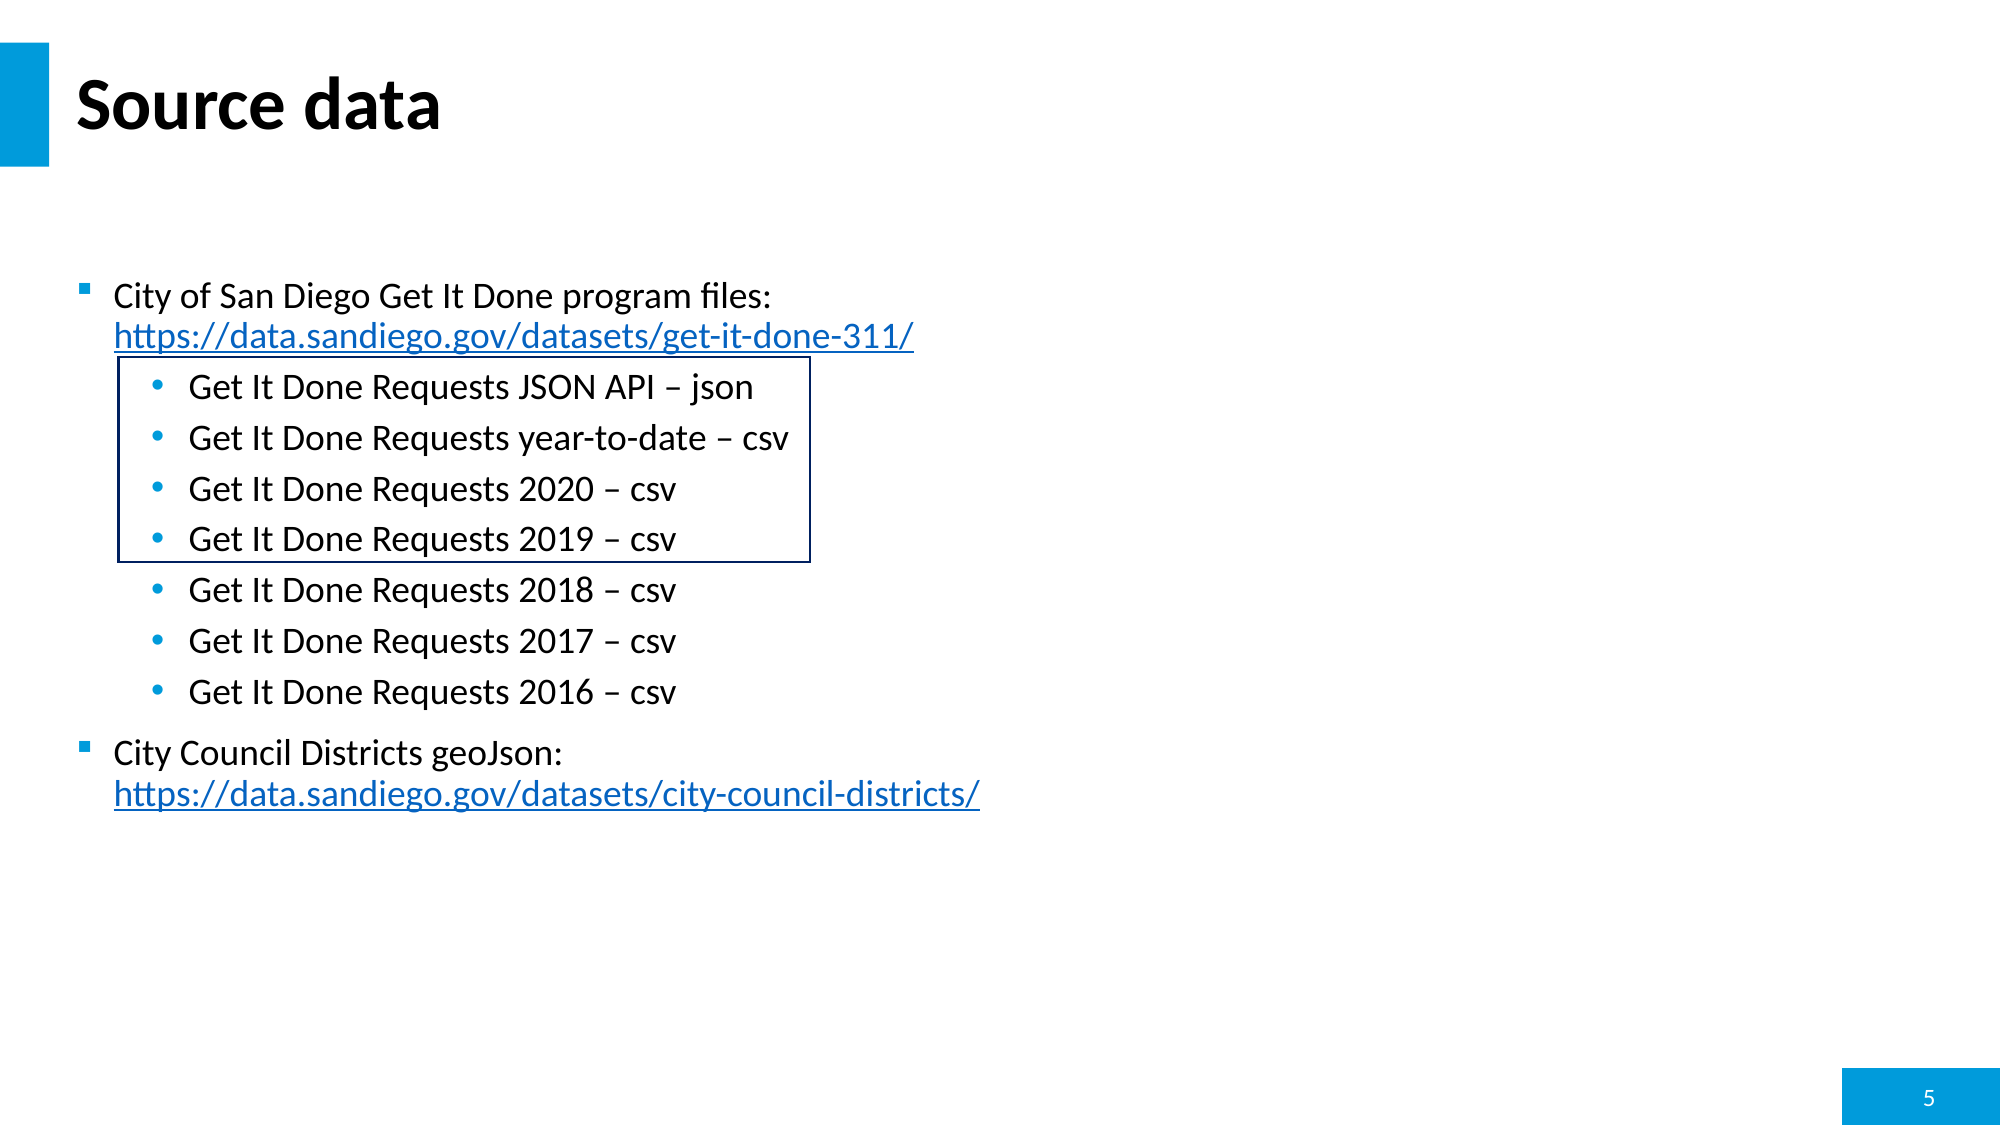

# Source data

City of San Diego Get It Done program files:
https://data.sandiego.gov/datasets/get-it-done-311/
Get It Done Requests JSON API – json
Get It Done Requests year-to-date – csv
Get It Done Requests 2020 – csv
Get It Done Requests 2019 – csv
Get It Done Requests 2018 – csv
Get It Done Requests 2017 – csv
Get It Done Requests 2016 – csv
City Council Districts geoJson:
https://data.sandiego.gov/datasets/city-council-districts/

5